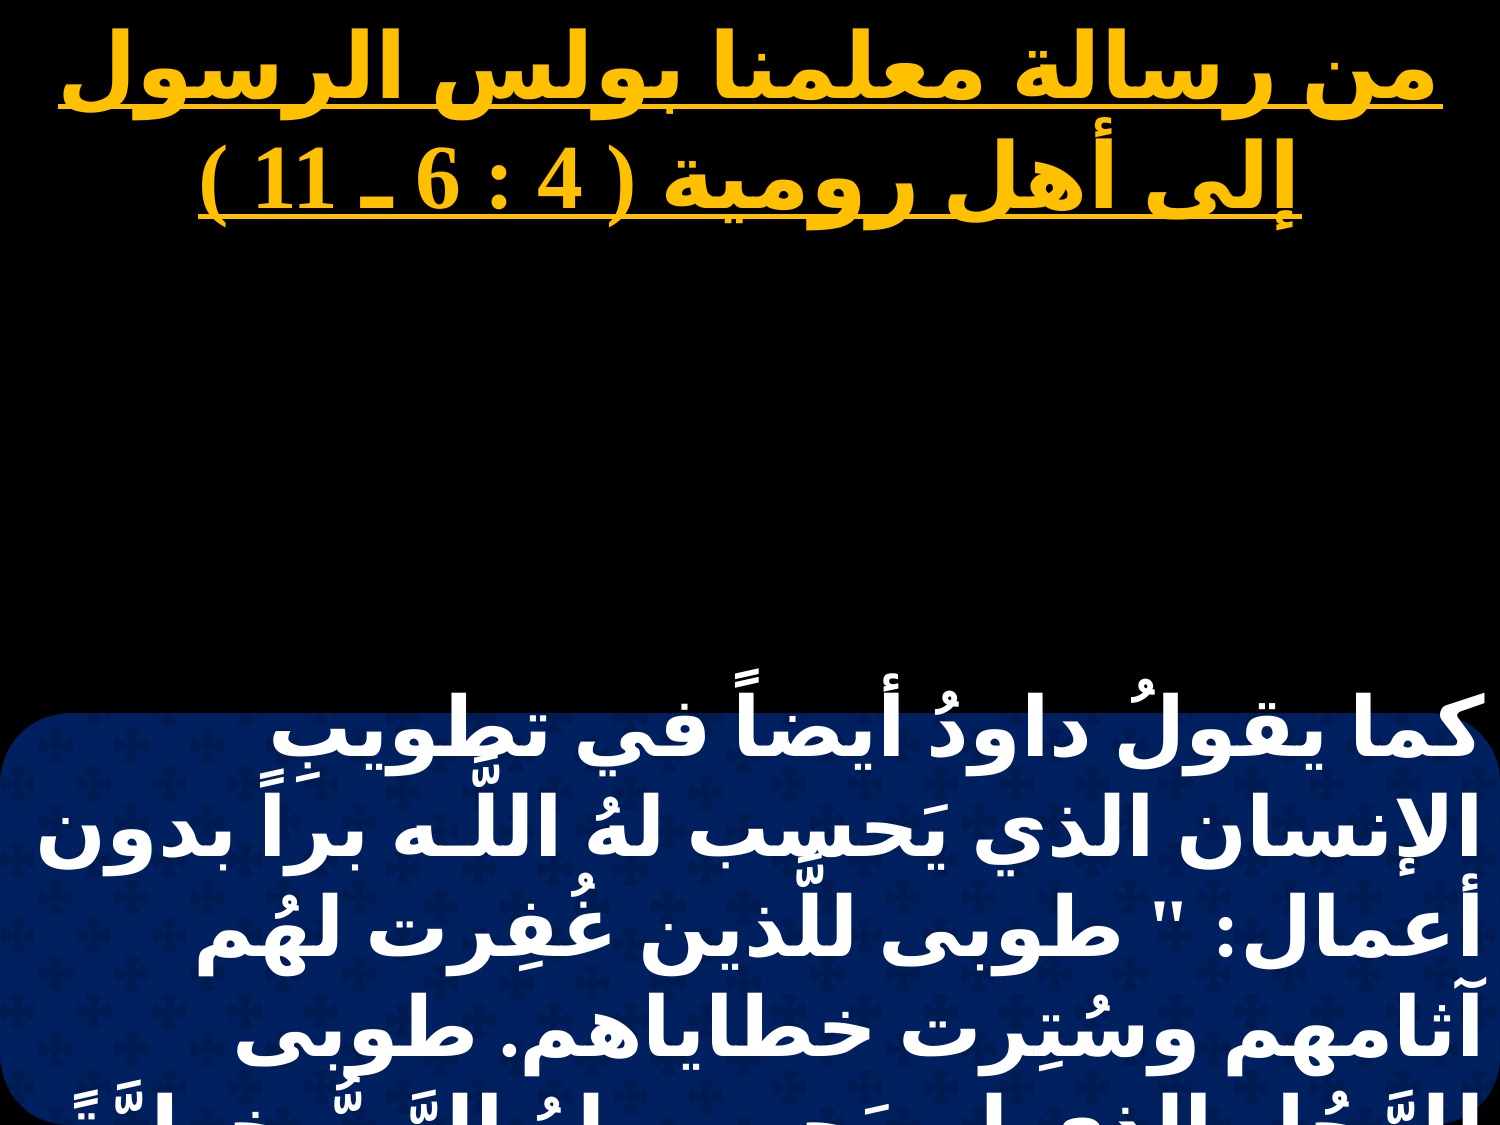

من رسالة معلمنا بولس الرسول إلى أهل رومية ( 4 : 6 ـ 11 )
# الخميس 3
كما يقولُ داودُ أيضاً في تطويبِ الإنسان الذي يَحسب لهُ اللَّـه براً بدون أعمال: " طوبى للَّذين غُفِرت لهُم آثامهم وسُتِرت خطاياهم. طوبى للرَّجُل الذي لم يَحسب لهُ الرَّبُّ خطيَّةً